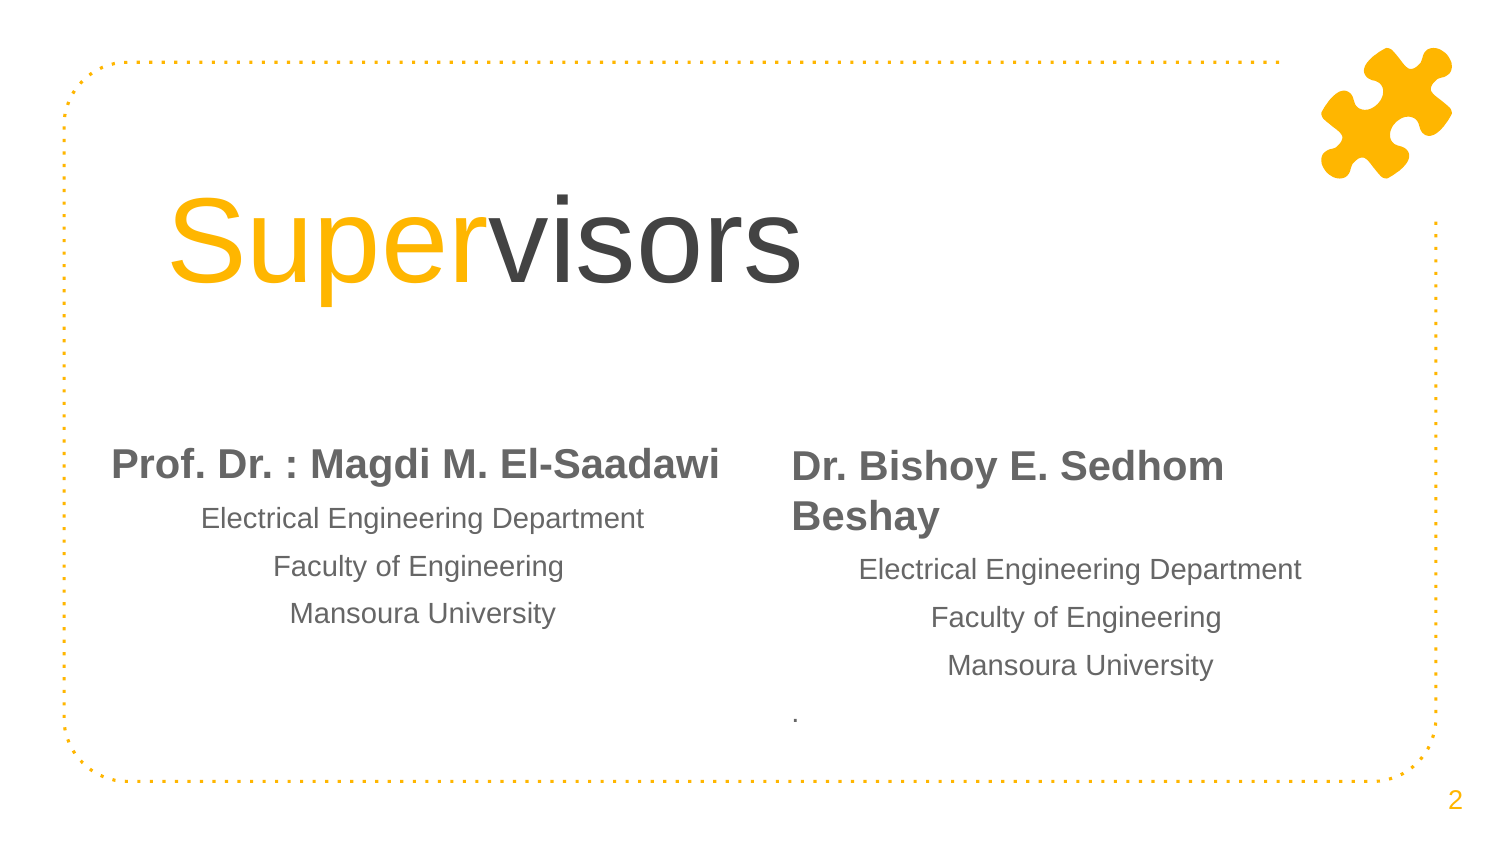

# Supervisors
Prof. Dr. : Magdi M. El-Saadawi
Electrical Engineering Department
Faculty of Engineering
Mansoura University
Dr. Bishoy E. Sedhom Beshay
Electrical Engineering Department
Faculty of Engineering
Mansoura University
.
2